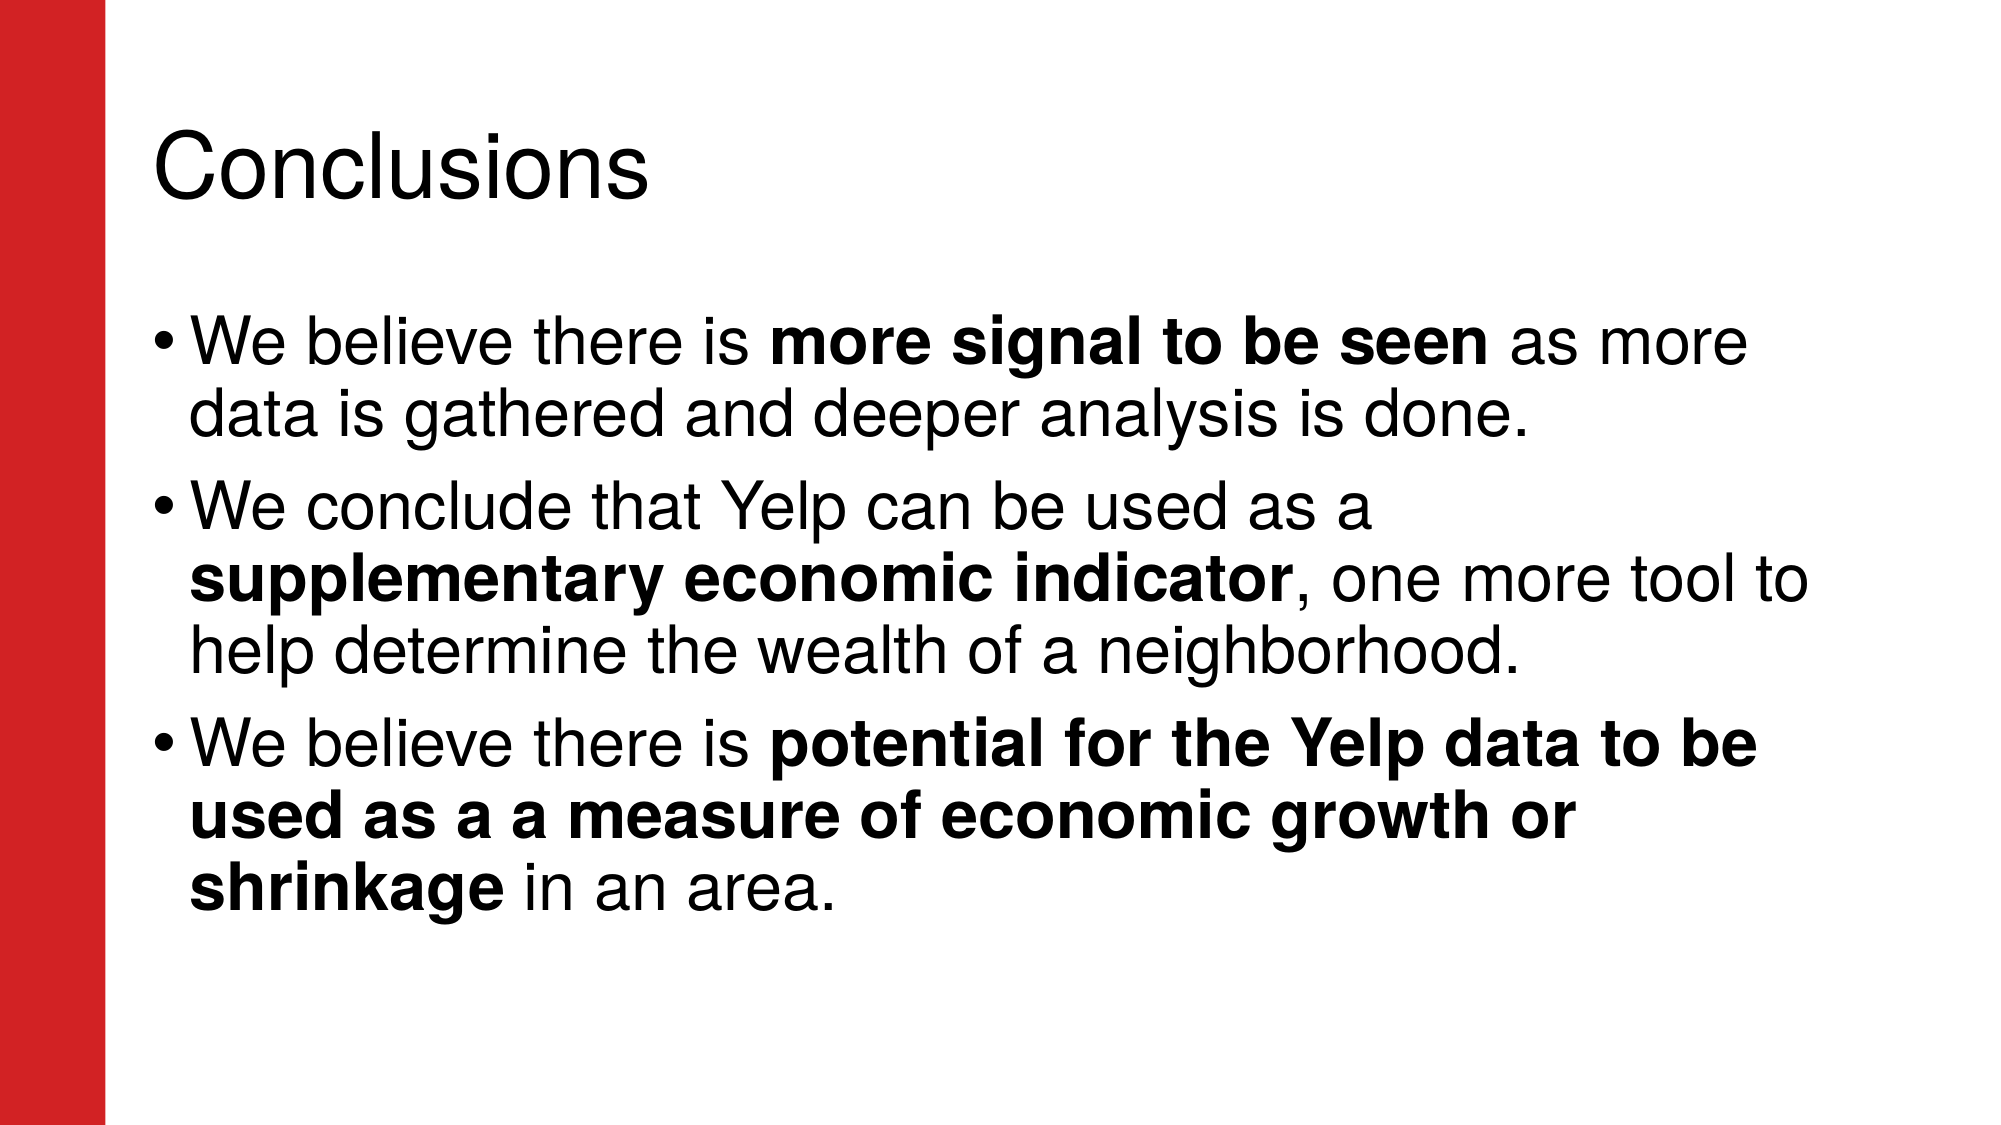

# Conclusions
We believe there is more signal to be seen as more data is gathered and deeper analysis is done.
We conclude that Yelp can be used as a supplementary economic indicator, one more tool to help determine the wealth of a neighborhood.
We believe there is potential for the Yelp data to be used as a a measure of economic growth or shrinkage in an area.